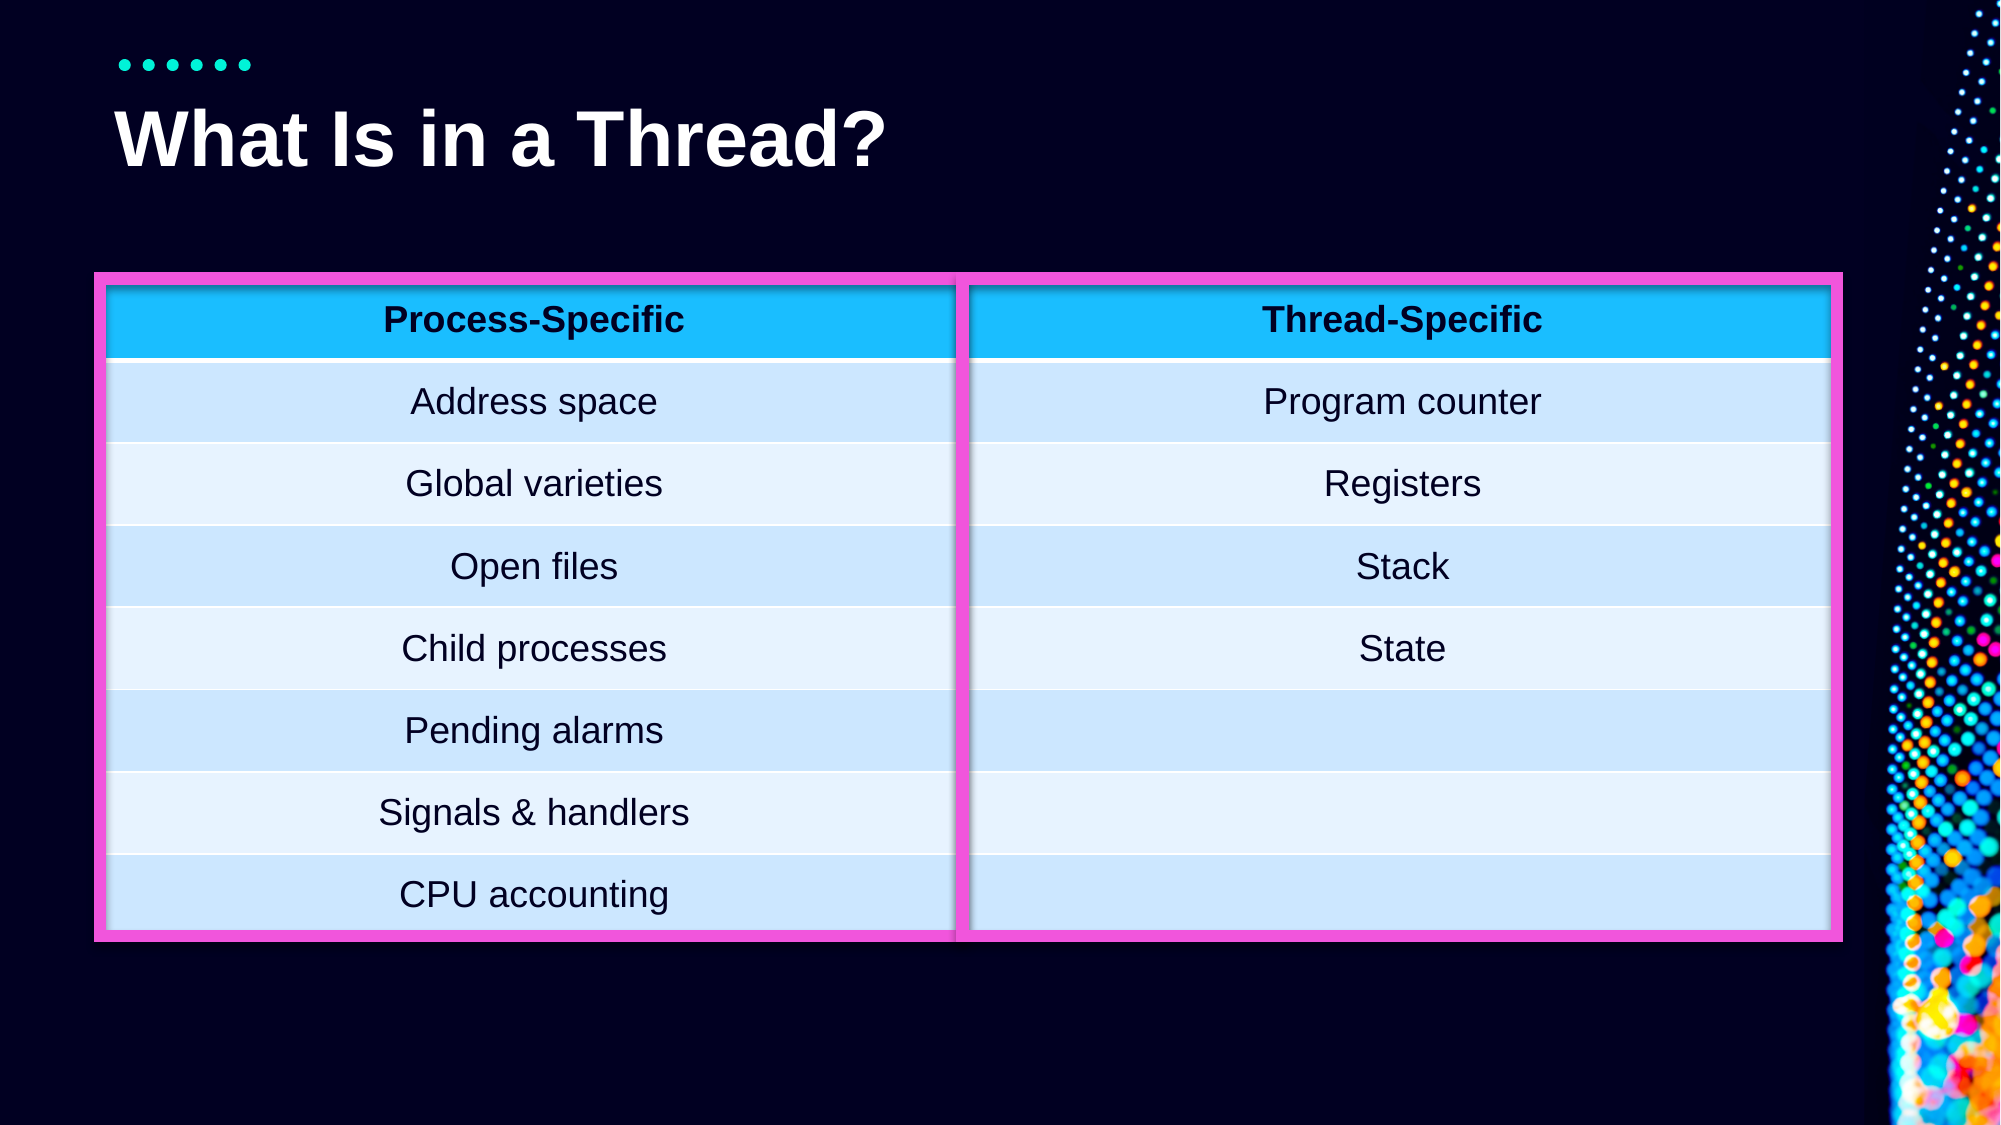

# What Is in a Thread?
| Process-Specific | Thread-Specific |
| --- | --- |
| Address space | Program counter |
| Global varieties | Registers |
| Open files | Stack |
| Child processes | State |
| Pending alarms |  |
| Signals & handlers |  |
| CPU accounting |  |